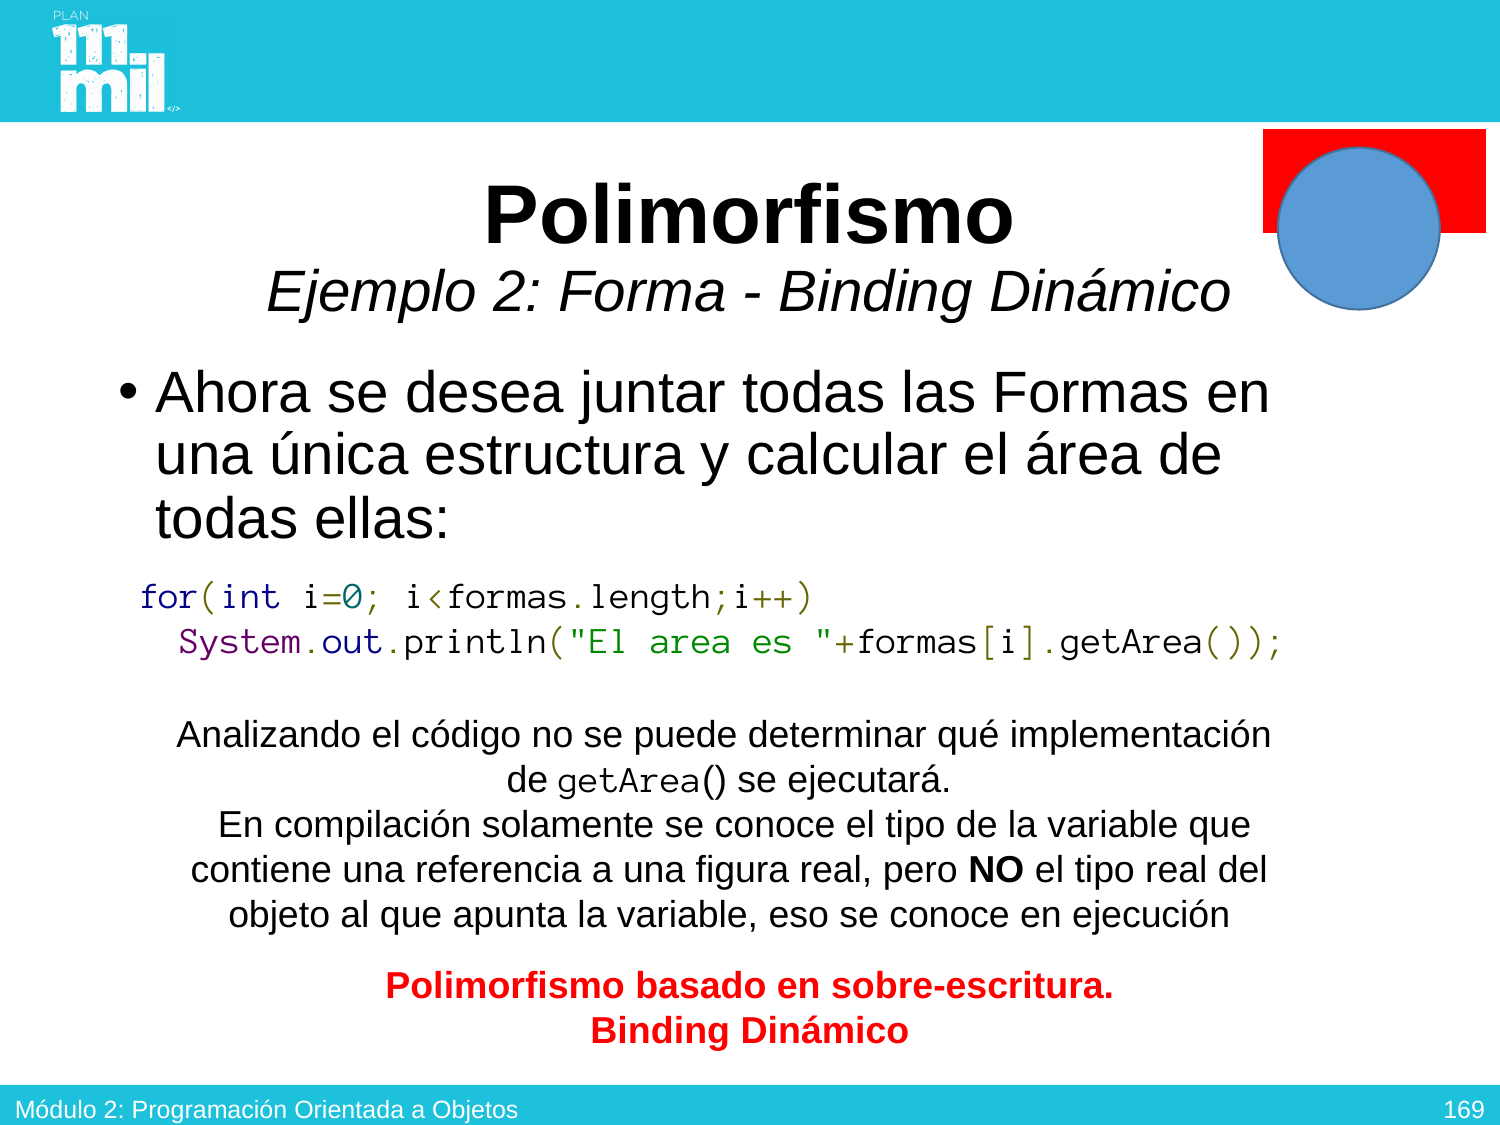

# Polimorfismo Ejemplo 2: Forma - Binding Dinámico

Ahora se desea juntar todas las Formas en una única estructura y calcular el área de todas ellas:
for(int i=0; i<formas.length;i++)
  System.out.println("El area es "+formas[i].getArea());
Analizando el código no se puede determinar qué implementación
de getArea() se ejecutará.
 En compilación solamente se conoce el tipo de la variable que contiene una referencia a una figura real, pero NO el tipo real del objeto al que apunta la variable, eso se conoce en ejecución
Polimorfismo basado en sobre-escritura.
Binding Dinámico
169
Módulo 2: Programación Orientada a Objetos